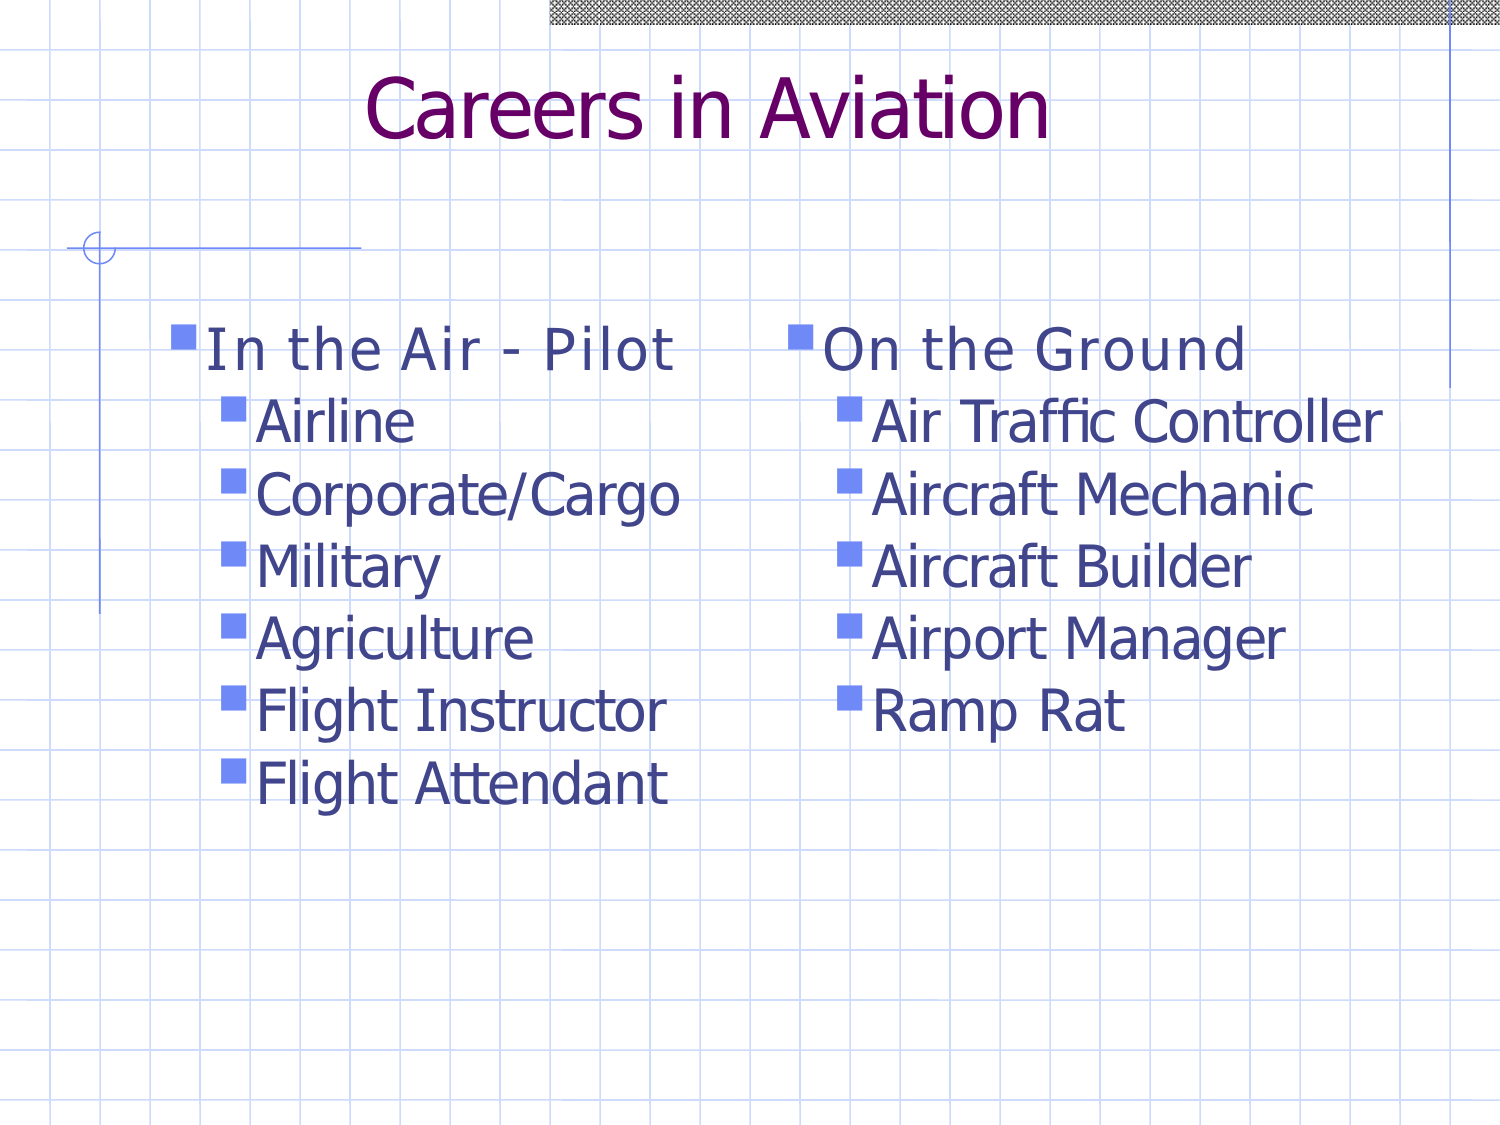

Careers in Aviation
In the Air - Pilot
Airline
Corporate/Cargo
Military
Agriculture
Flight Instructor
Flight Attendant

On the Ground
Air Traffic Controller
Aircraft Mechanic
Aircraft Builder
Airport Manager
Ramp Rat